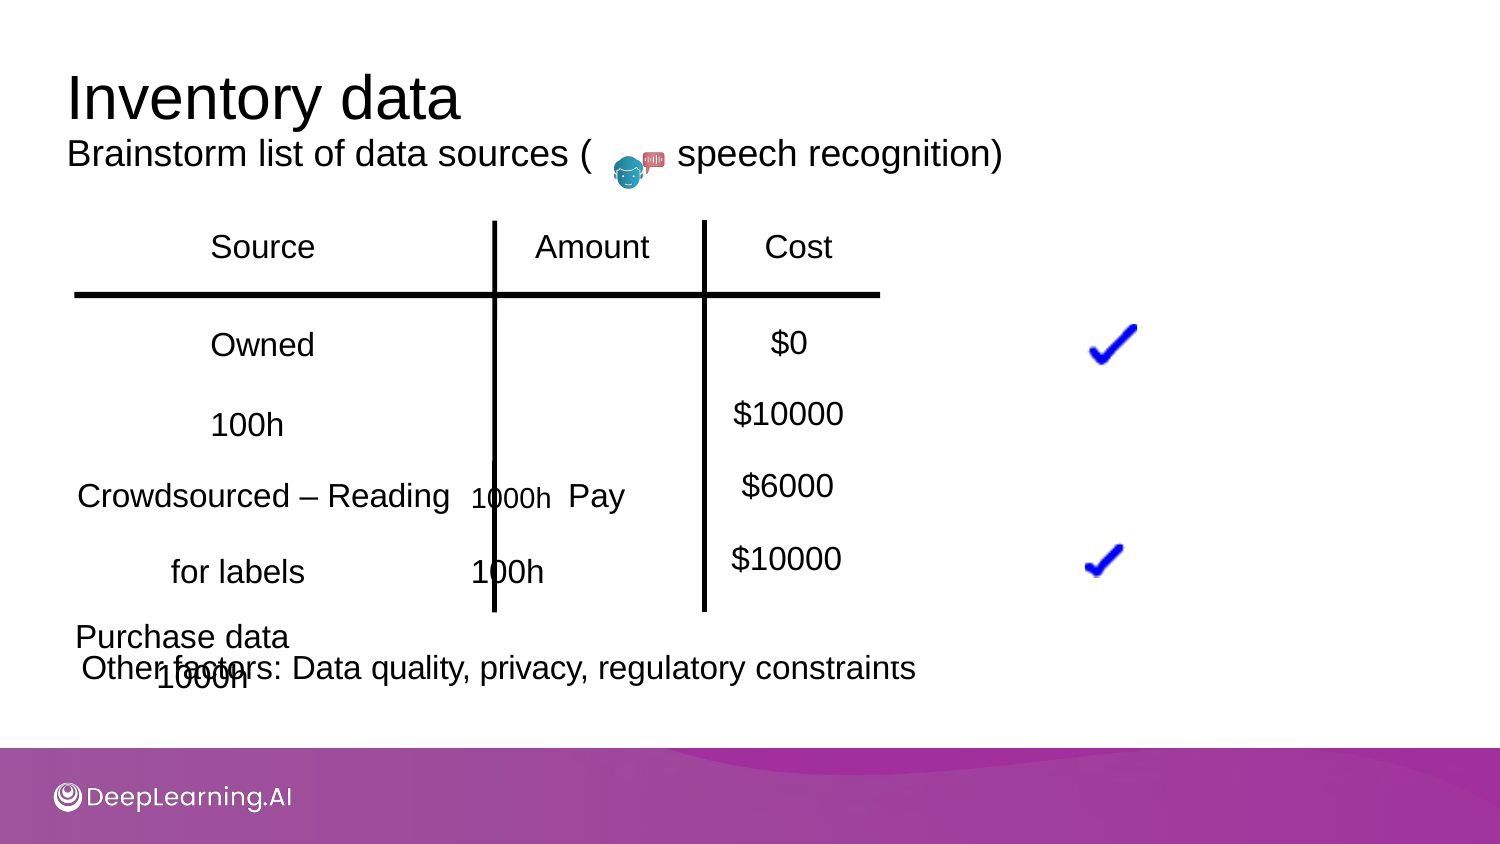

# Inventory data
Brainstorm list of data sources (
speech recognition)

Source	Amount
Cost
Time

0
14 days

7 days

1 day
$0
Owned	100h
Crowdsourced – Reading	1000h  Pay for labels		100h
Purchase data	1000h
$10000
$6000
$10000
Other factors: Data quality, privacy, regulatory constraints